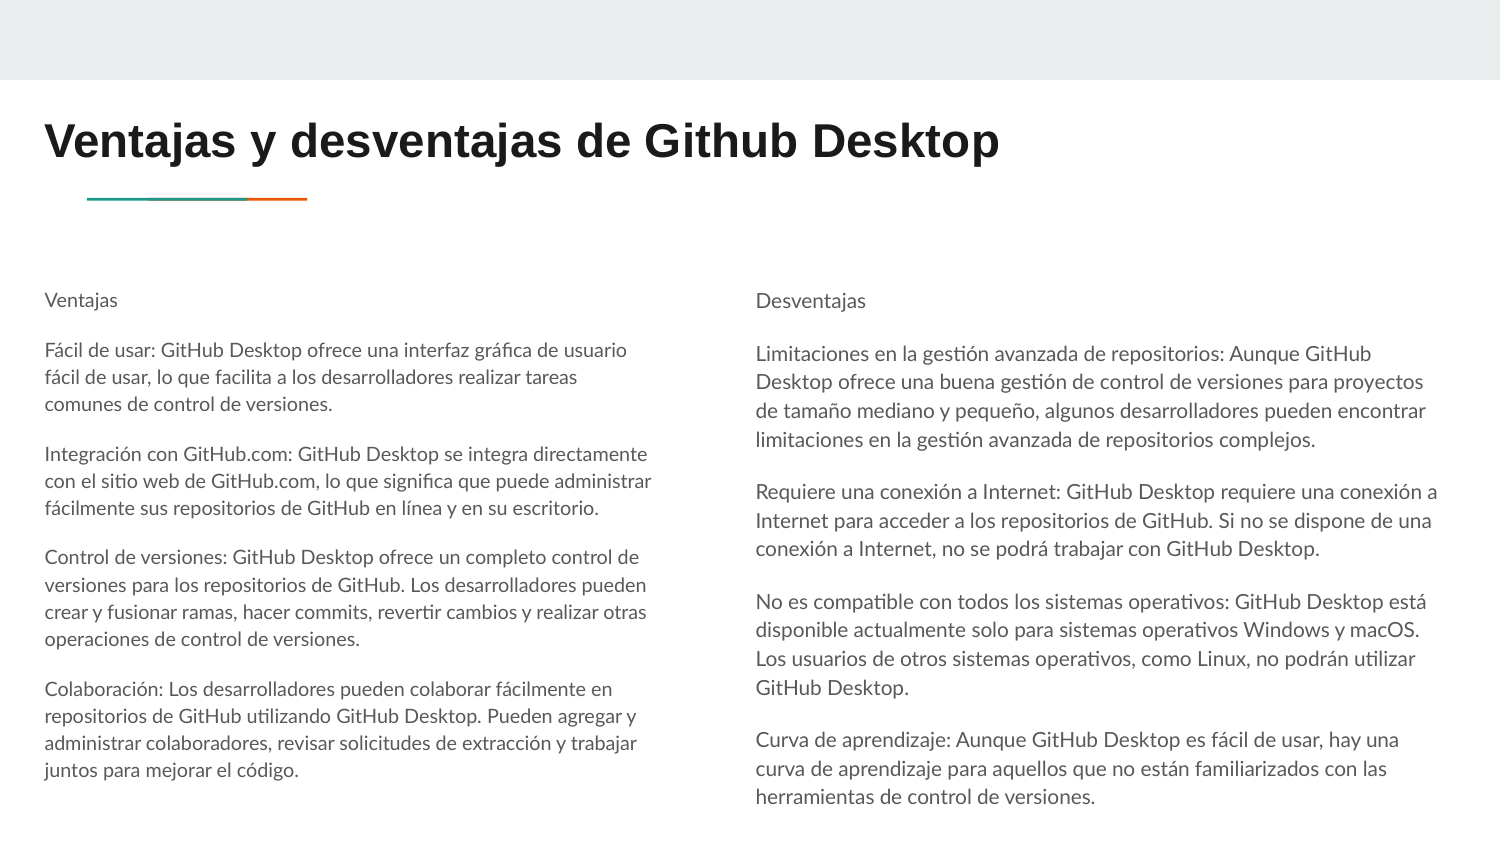

# Ventajas y desventajas de Github Desktop
Ventajas
Fácil de usar: GitHub Desktop ofrece una interfaz gráfica de usuario fácil de usar, lo que facilita a los desarrolladores realizar tareas comunes de control de versiones.
Integración con GitHub.com: GitHub Desktop se integra directamente con el sitio web de GitHub.com, lo que significa que puede administrar fácilmente sus repositorios de GitHub en línea y en su escritorio.
Control de versiones: GitHub Desktop ofrece un completo control de versiones para los repositorios de GitHub. Los desarrolladores pueden crear y fusionar ramas, hacer commits, revertir cambios y realizar otras operaciones de control de versiones.
Colaboración: Los desarrolladores pueden colaborar fácilmente en repositorios de GitHub utilizando GitHub Desktop. Pueden agregar y administrar colaboradores, revisar solicitudes de extracción y trabajar juntos para mejorar el código.
Desventajas
Limitaciones en la gestión avanzada de repositorios: Aunque GitHub Desktop ofrece una buena gestión de control de versiones para proyectos de tamaño mediano y pequeño, algunos desarrolladores pueden encontrar limitaciones en la gestión avanzada de repositorios complejos.
Requiere una conexión a Internet: GitHub Desktop requiere una conexión a Internet para acceder a los repositorios de GitHub. Si no se dispone de una conexión a Internet, no se podrá trabajar con GitHub Desktop.
No es compatible con todos los sistemas operativos: GitHub Desktop está disponible actualmente solo para sistemas operativos Windows y macOS. Los usuarios de otros sistemas operativos, como Linux, no podrán utilizar GitHub Desktop.
Curva de aprendizaje: Aunque GitHub Desktop es fácil de usar, hay una curva de aprendizaje para aquellos que no están familiarizados con las herramientas de control de versiones.